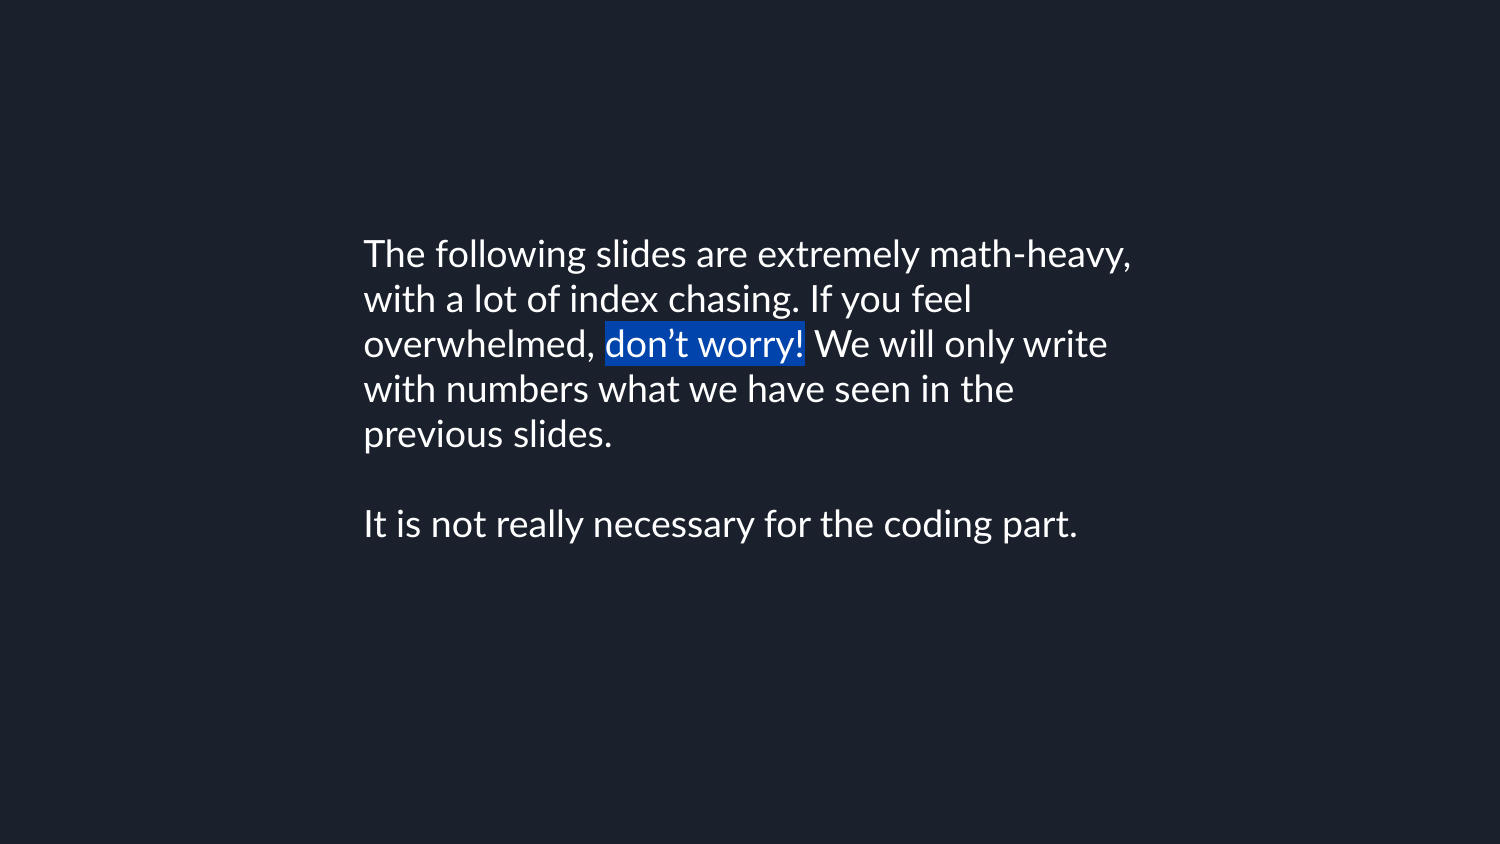

The following slides are extremely math-heavy, with a lot of index chasing. If you feel overwhelmed, don’t worry! We will only write with numbers what we have seen in the previous slides.

It is not really necessary for the coding part.